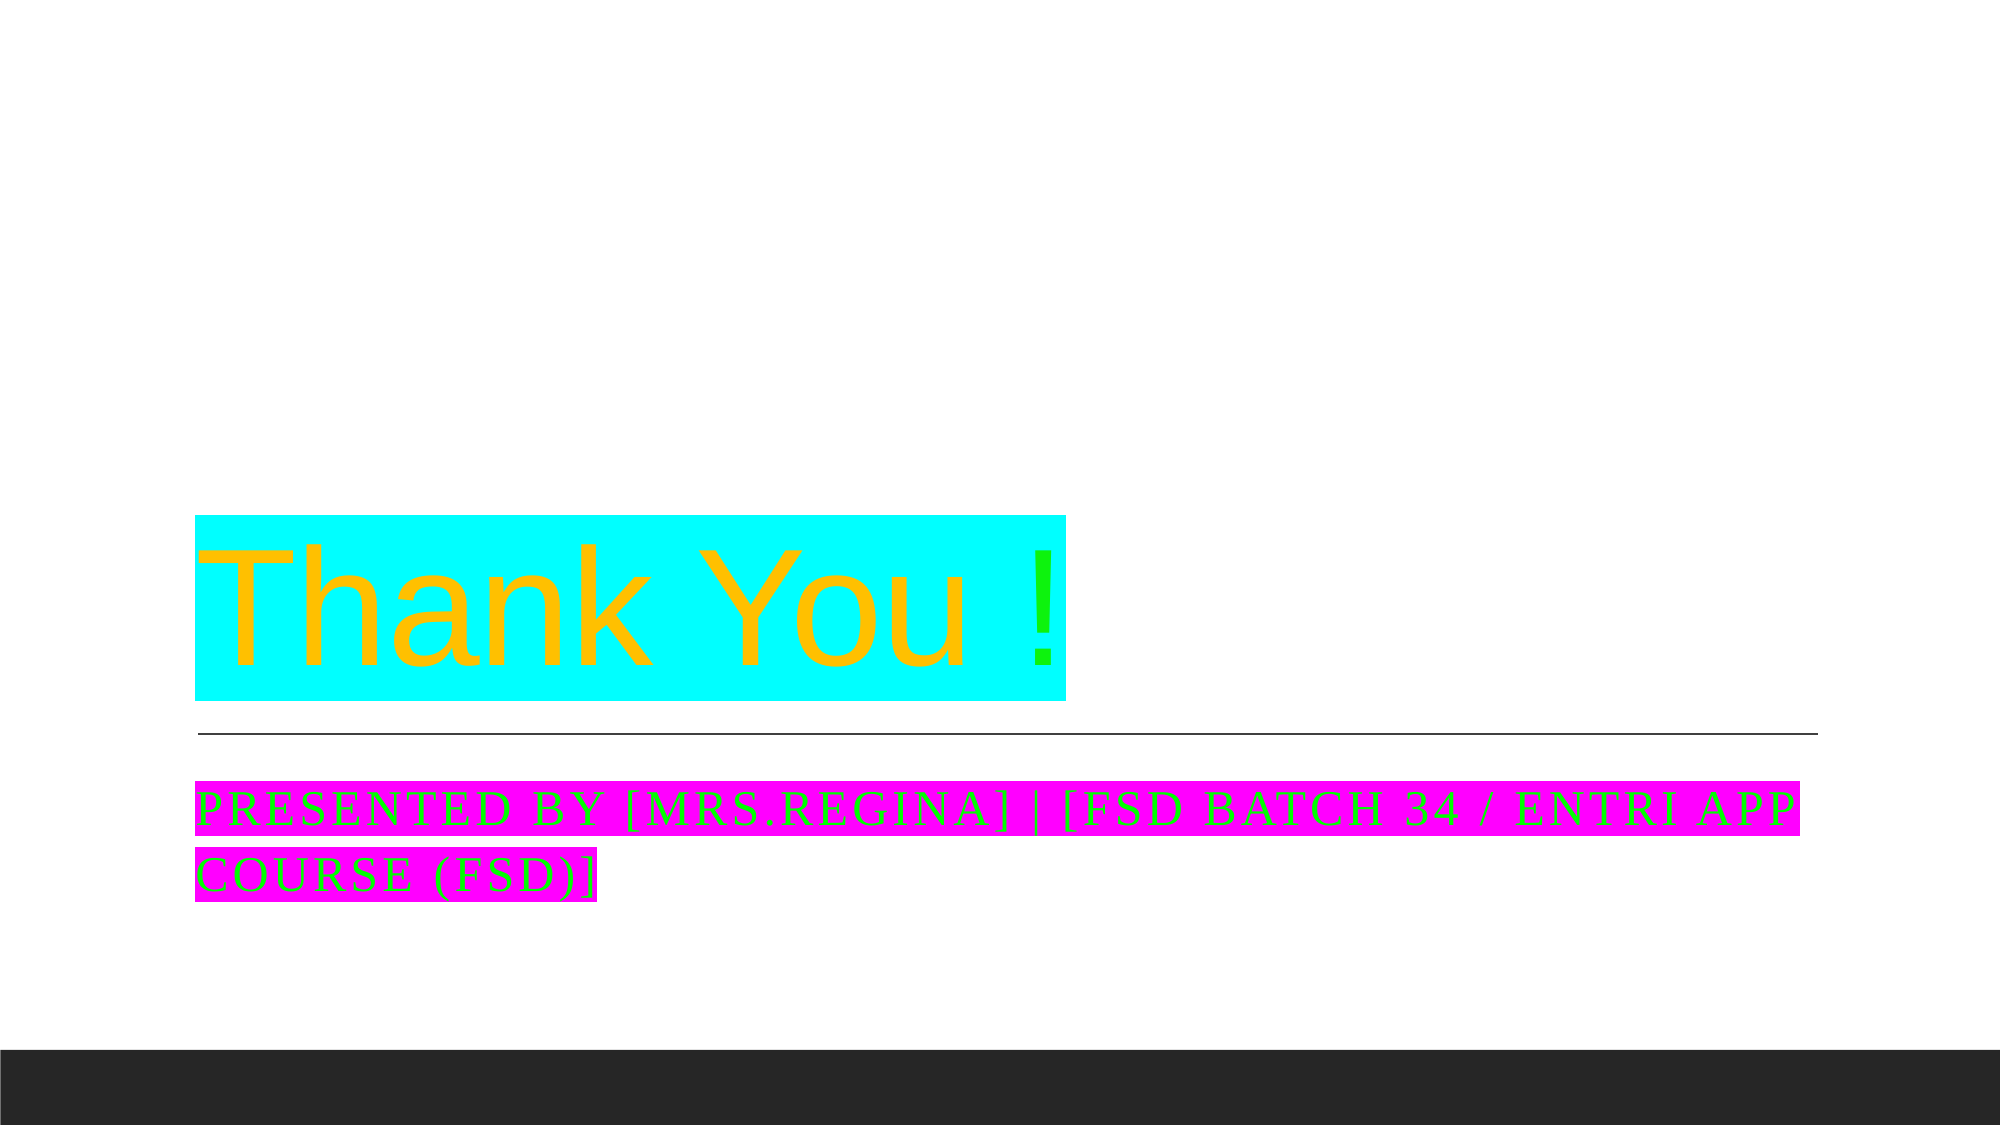

# Thank You !
Presented by [mrs.regina] | [fsd batch 34 / entri app course (fsd)]